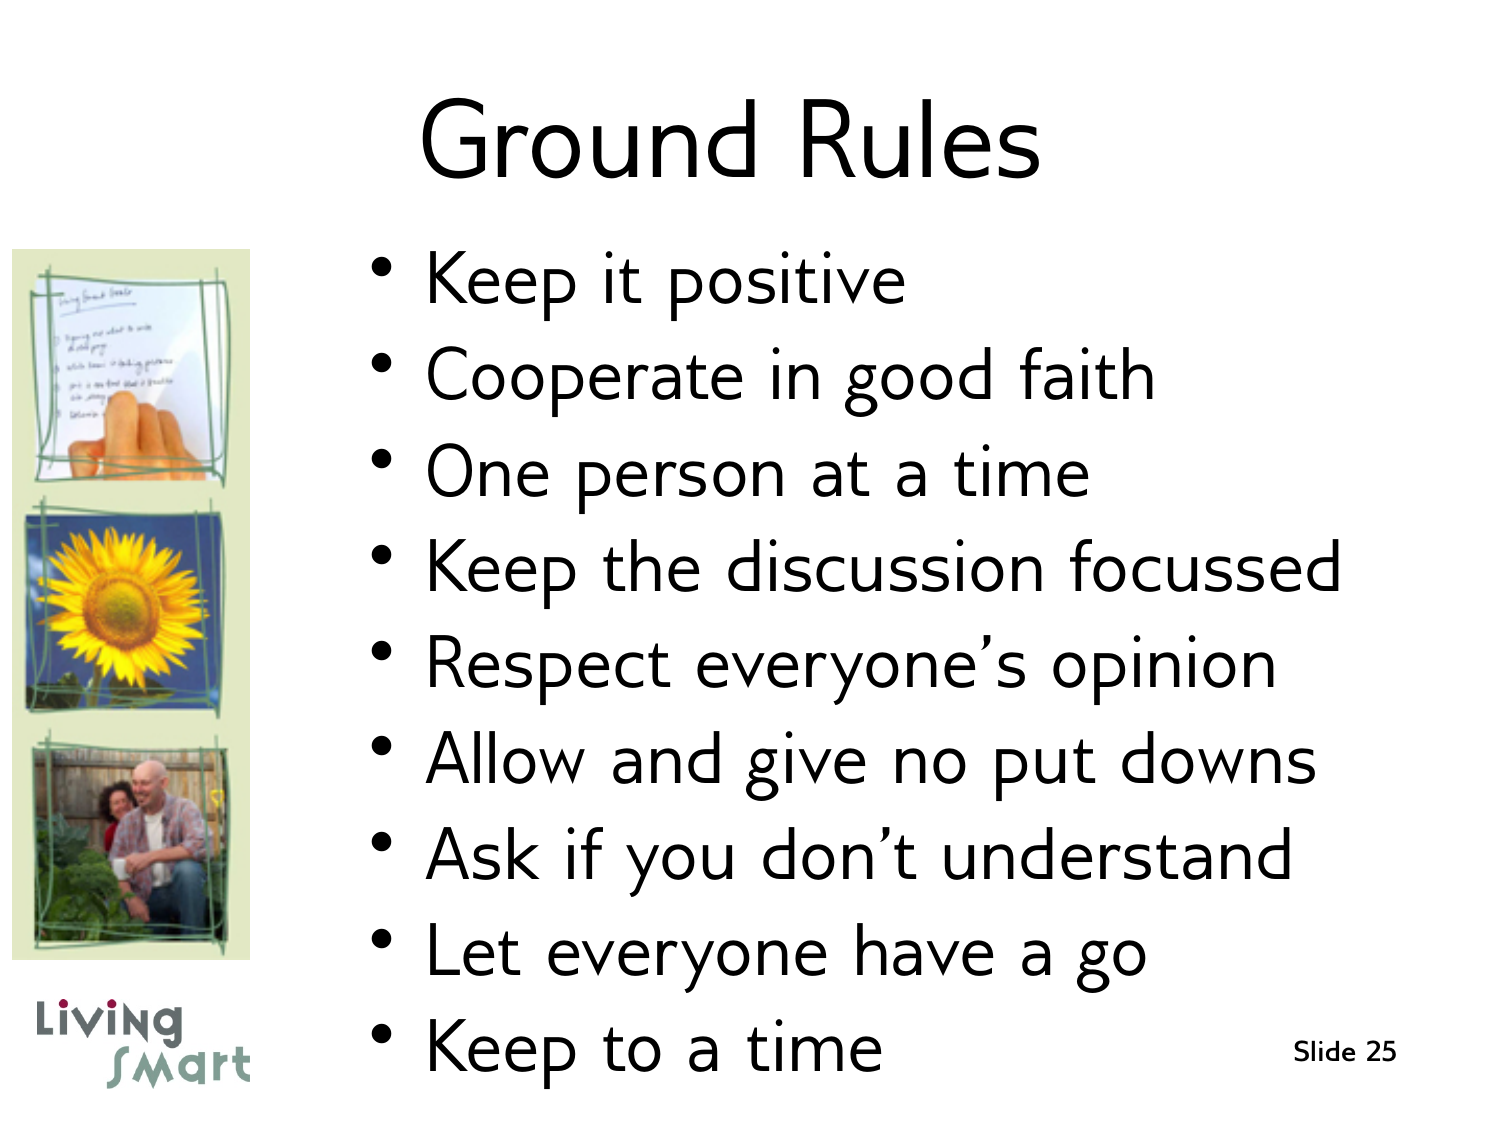

# Ground Rules
Keep it positive
Cooperate in good faith
One person at a time
Keep the discussion focussed
Respect everyone’s opinion
Allow and give no put downs
Ask if you don’t understand
Let everyone have a go
Keep to a time

Slide 25